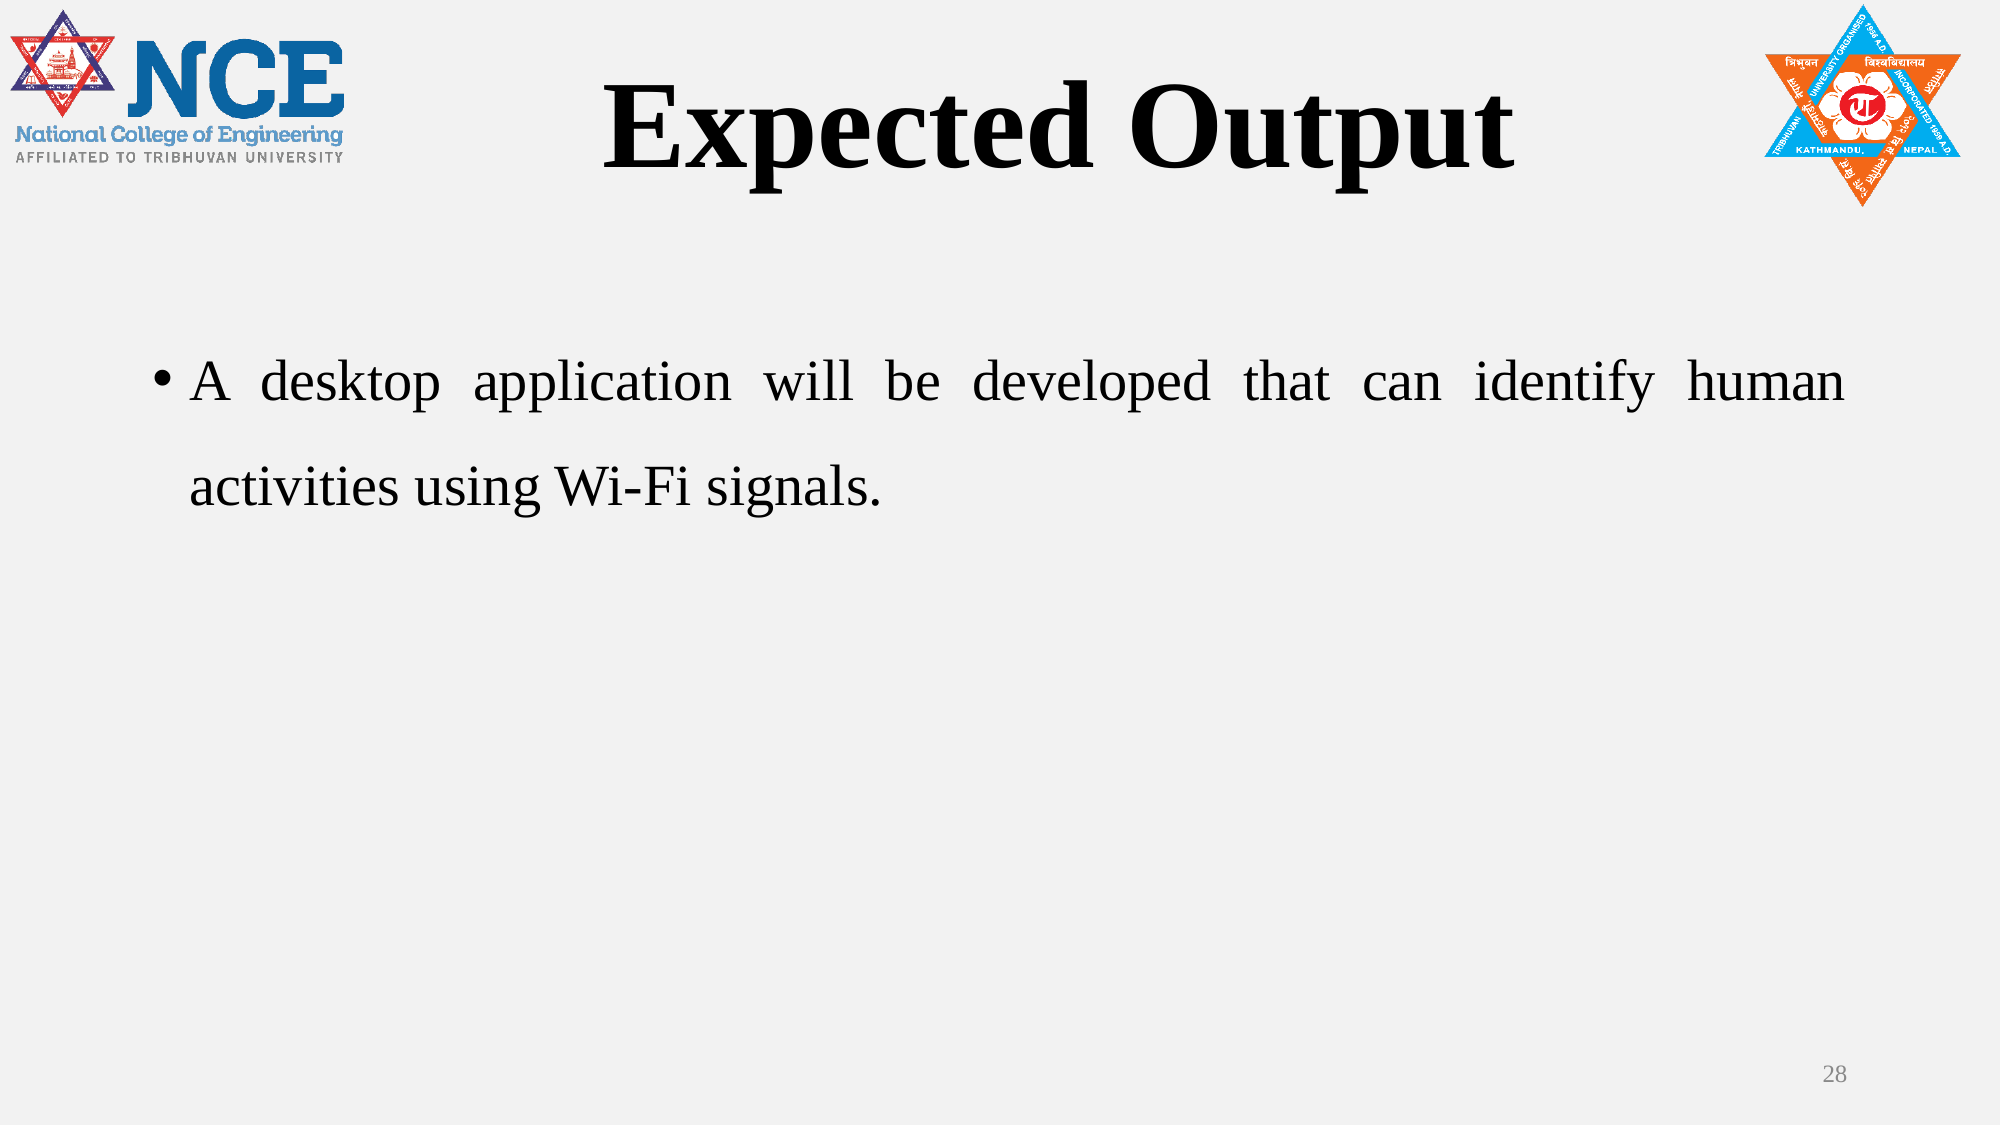

# Expected Output
A desktop application will be developed that can identify human activities using Wi-Fi signals.
28